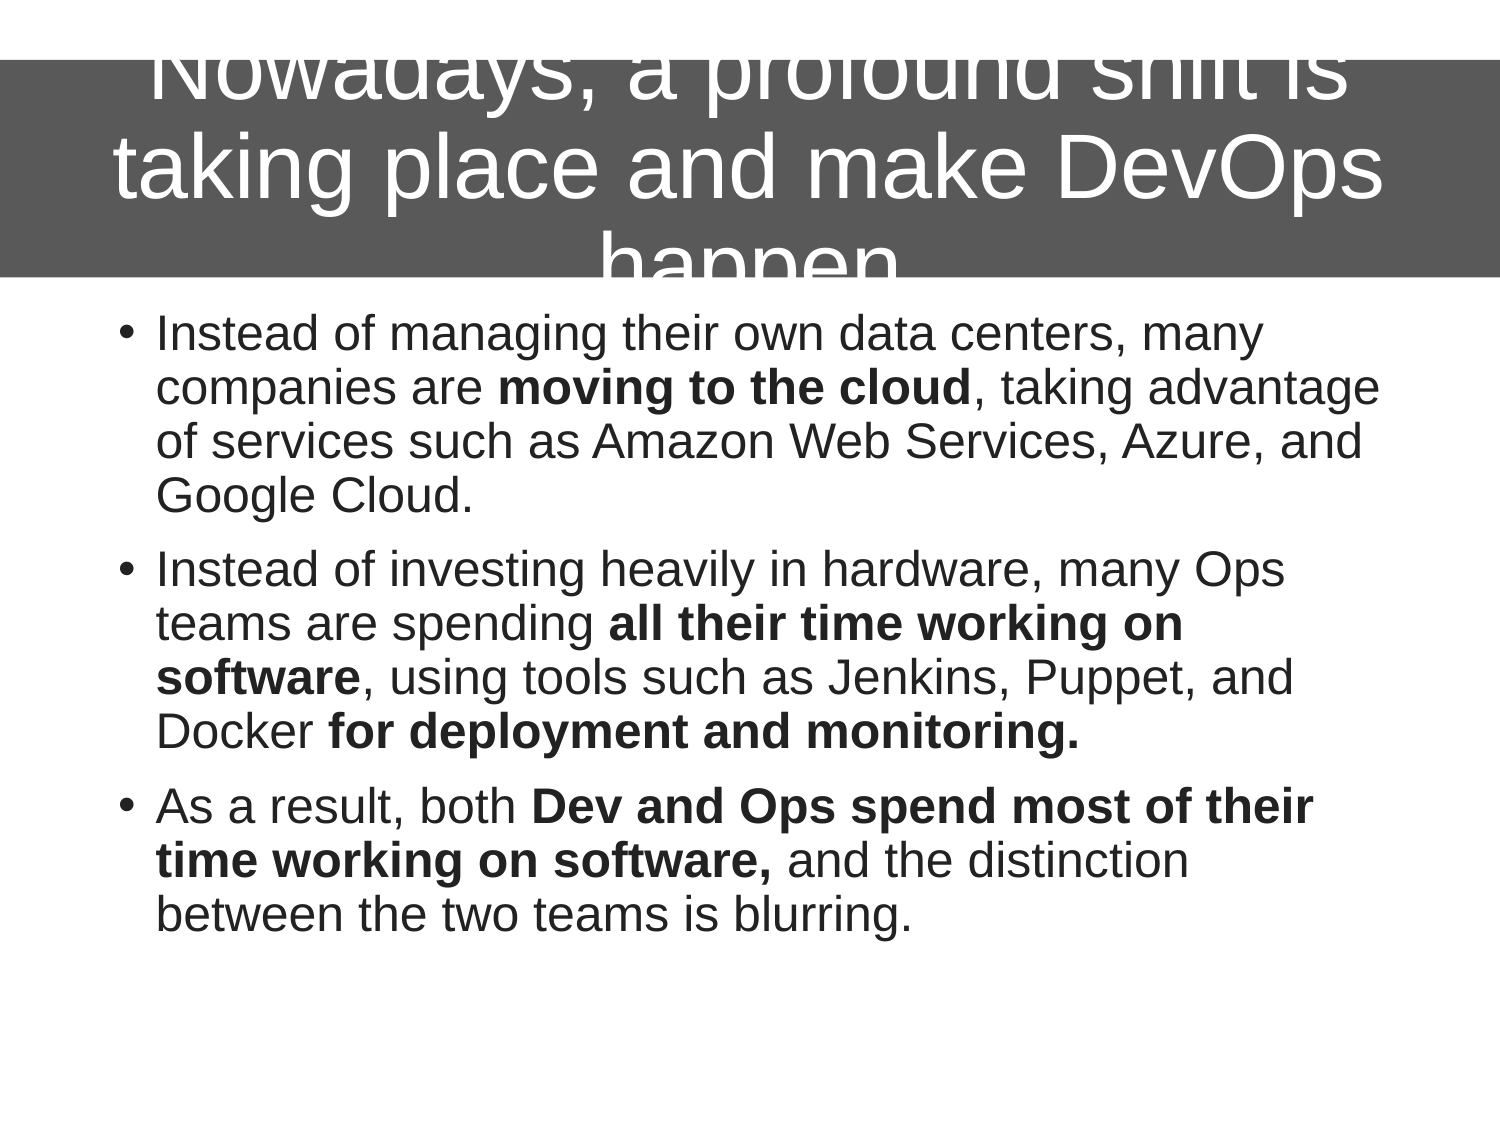

# Nowadays, a profound shift is taking place and make DevOps happen
Instead of managing their own data centers, many companies are moving to the cloud, taking advantage of services such as Amazon Web Services, Azure, and Google Cloud.
Instead of investing heavily in hardware, many Ops teams are spending all their time working on software, using tools such as Jenkins, Puppet, and Docker for deployment and monitoring.
As a result, both Dev and Ops spend most of their time working on software, and the distinction between the two teams is blurring.